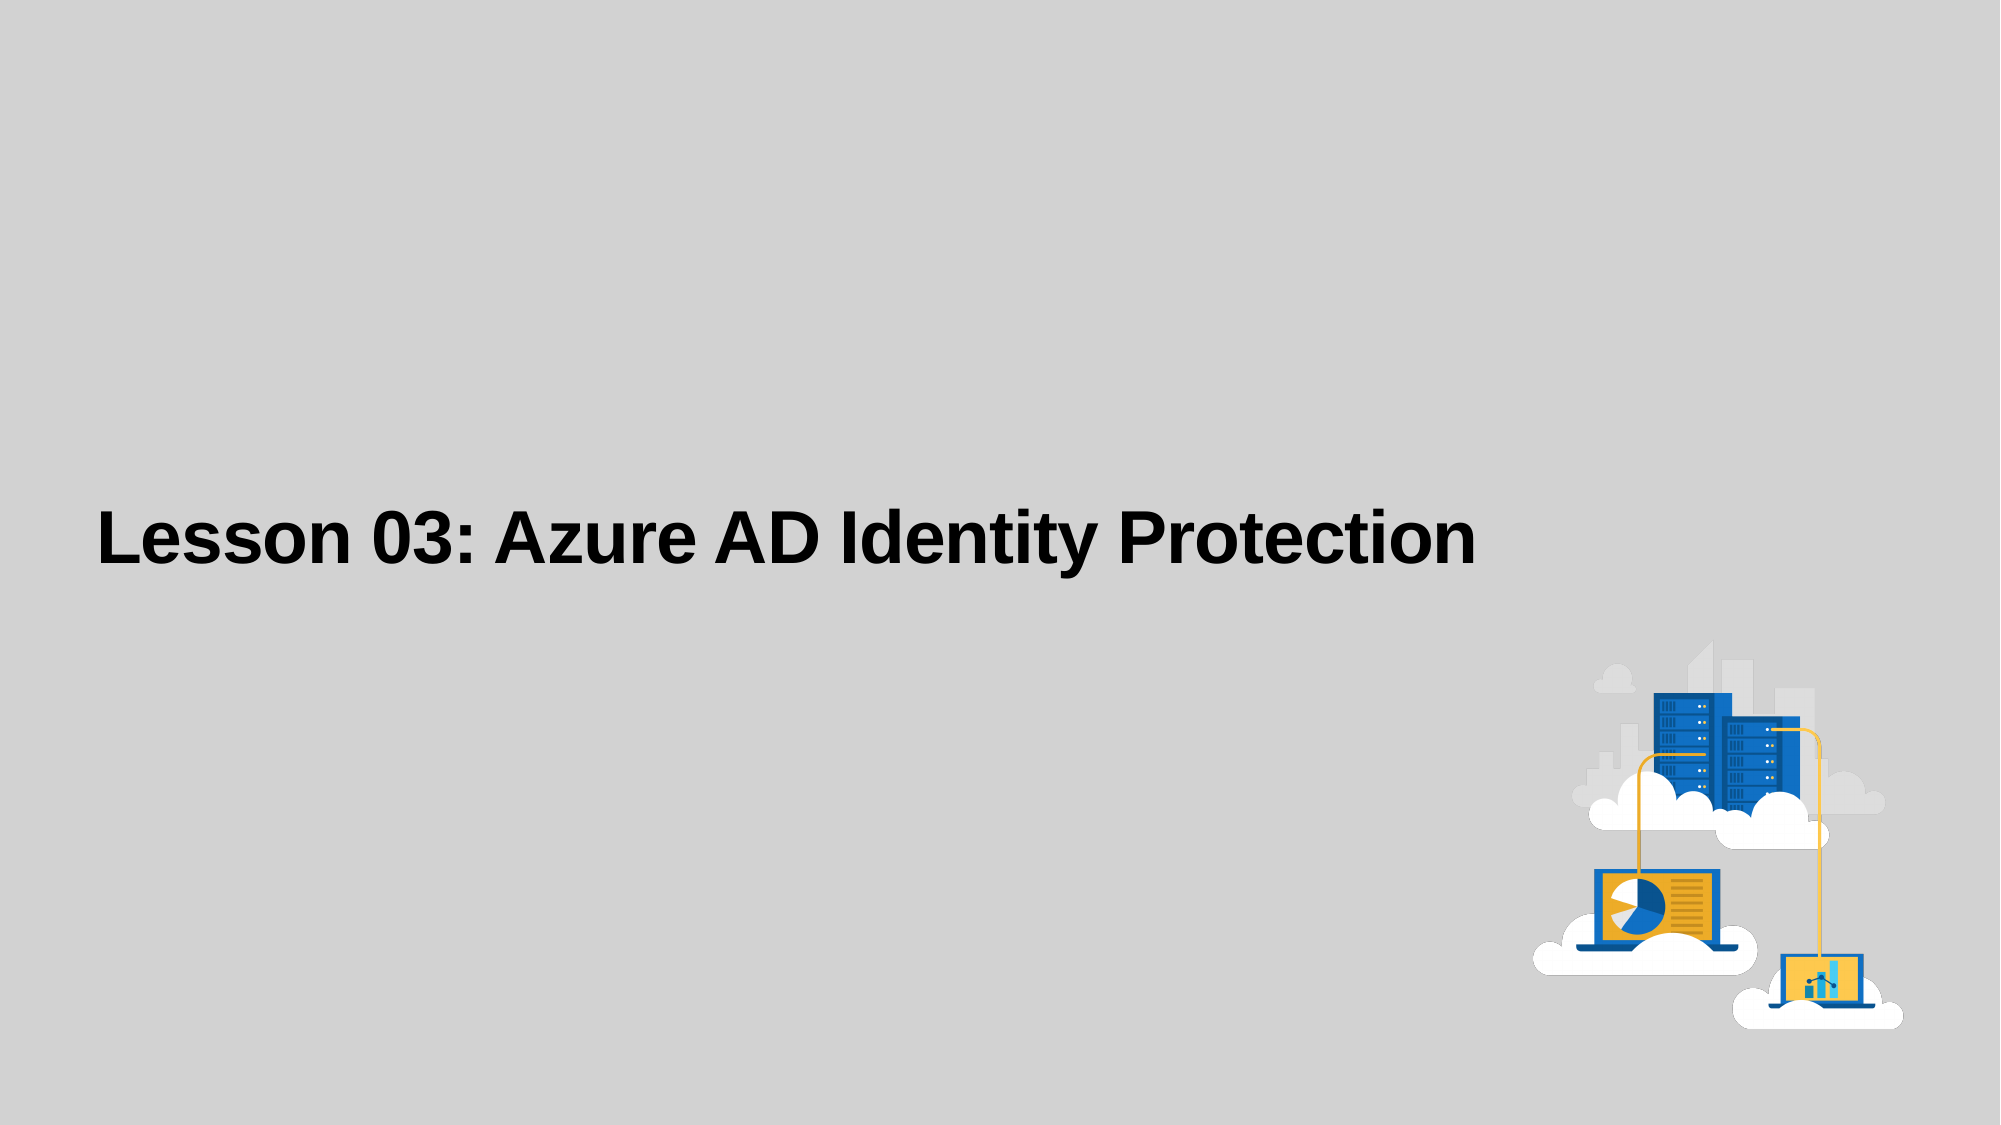

# Lesson 03: Azure AD Identity Protection